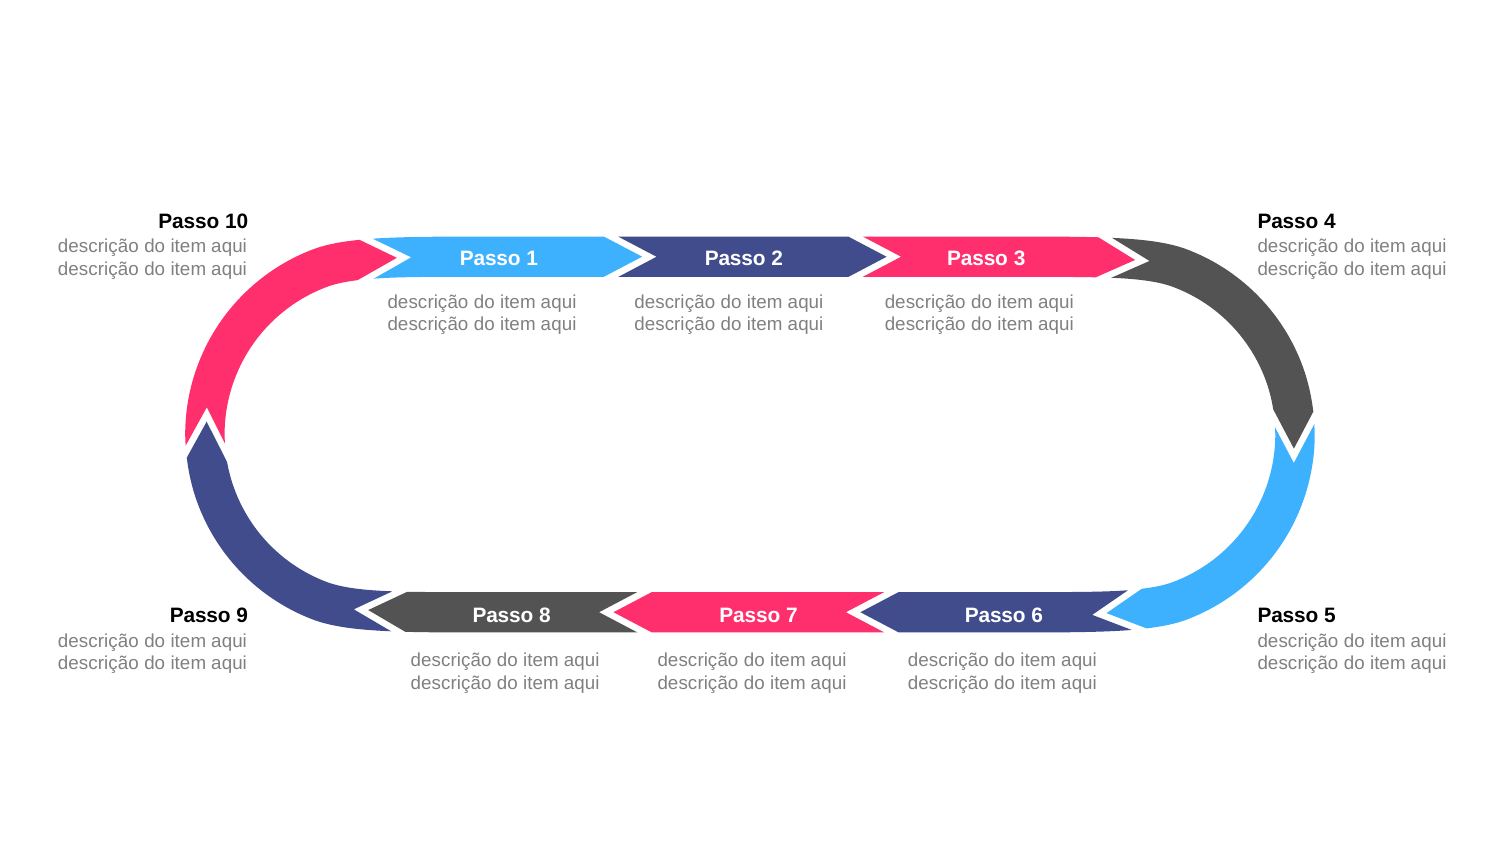

Passo 10
Passo 4
descrição do item aqui descrição do item aqui
descrição do item aqui descrição do item aqui

Passo 1
Passo 2
Passo 3
descrição do item aqui descrição do item aqui
descrição do item aqui descrição do item aqui
descrição do item aqui descrição do item aqui

Passo 8
Passo 7
Passo 6
Passo 9
Passo 5
descrição do item aqui descrição do item aqui
descrição do item aqui descrição do item aqui
descrição do item aqui descrição do item aqui
descrição do item aqui descrição do item aqui
descrição do item aqui descrição do item aqui